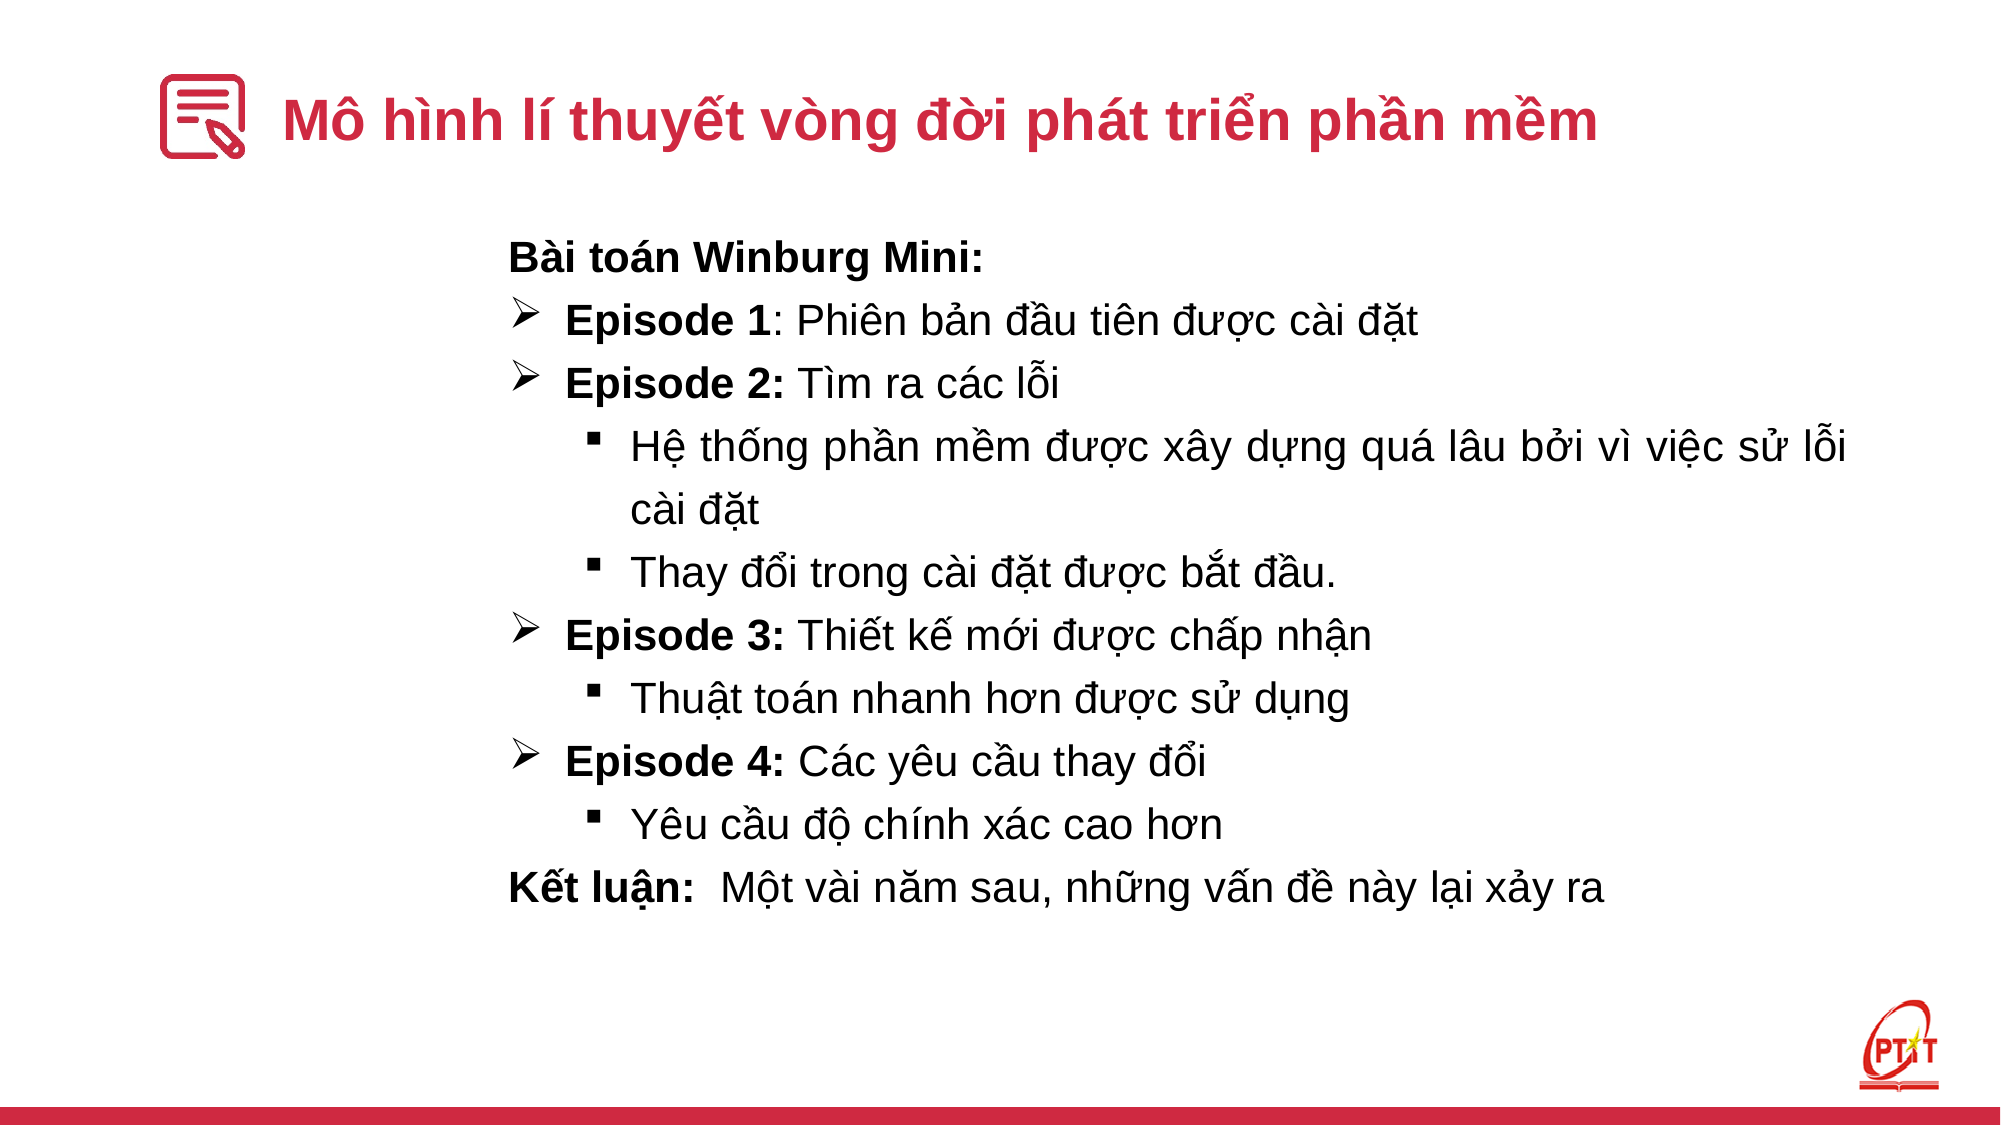

# Mô hình lí thuyết vòng đời phát triển phần mềm
Bài toán Winburg Mini:
Episode 1: Phiên bản đầu tiên được cài đặt
Episode 2: Tìm ra các lỗi
Hệ thống phần mềm được xây dựng quá lâu bởi vì việc sử lỗi cài đặt
Thay đổi trong cài đặt được bắt đầu.
Episode 3: Thiết kế mới được chấp nhận
Thuật toán nhanh hơn được sử dụng
Episode 4: Các yêu cầu thay đổi
Yêu cầu độ chính xác cao hơn
Kết luận:  Một vài năm sau, những vấn đề này lại xảy ra